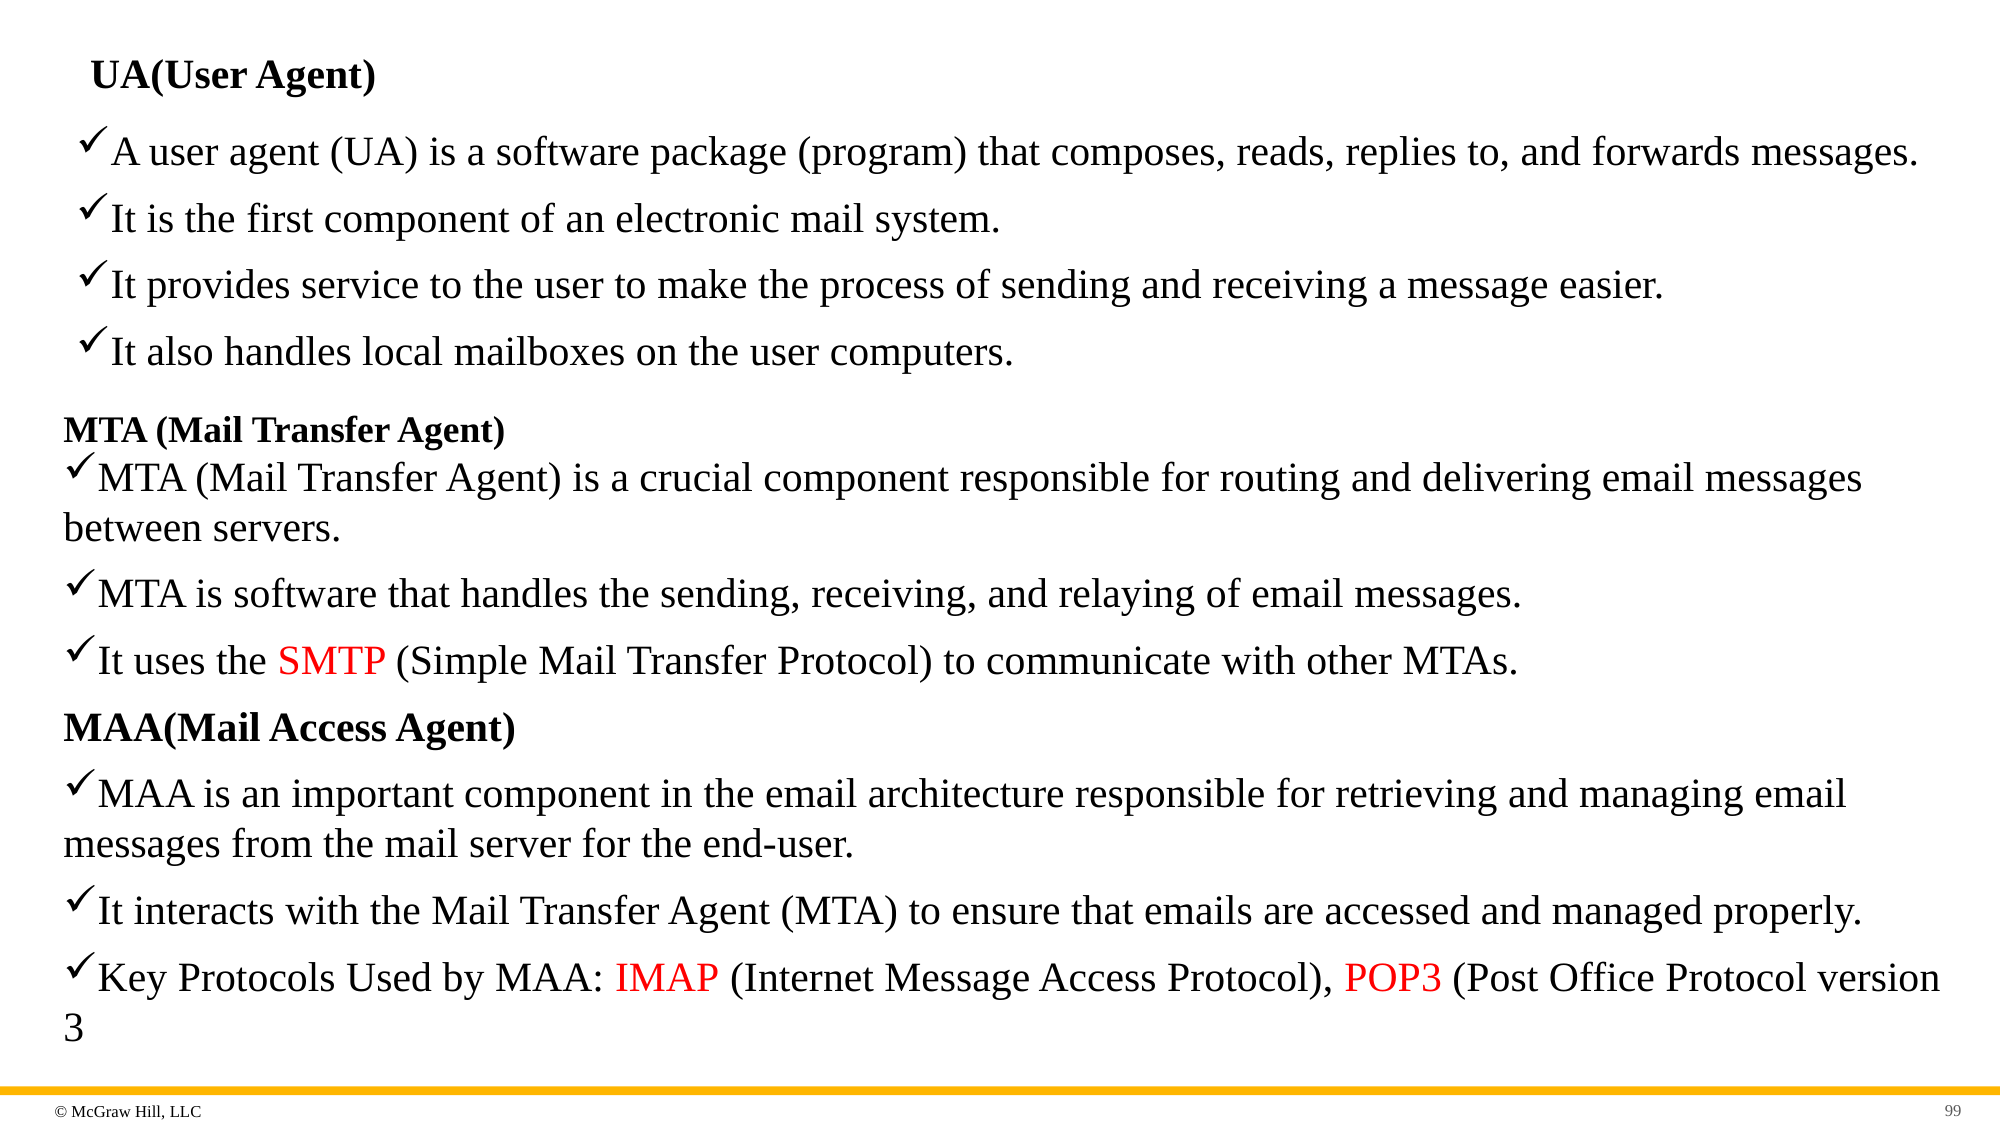

# UA(User Agent)
A user agent (UA) is a software package (program) that composes, reads, replies to, and forwards messages.
It is the first component of an electronic mail system.
It provides service to the user to make the process of sending and receiving a message easier.
It also handles local mailboxes on the user computers.
MTA (Mail Transfer Agent)
MTA (Mail Transfer Agent) is a crucial component responsible for routing and delivering email messages between servers.
MTA is software that handles the sending, receiving, and relaying of email messages.
It uses the SMTP (Simple Mail Transfer Protocol) to communicate with other MTAs.
MAA(Mail Access Agent)
MAA is an important component in the email architecture responsible for retrieving and managing email messages from the mail server for the end-user.
It interacts with the Mail Transfer Agent (MTA) to ensure that emails are accessed and managed properly.
Key Protocols Used by MAA: IMAP (Internet Message Access Protocol), POP3 (Post Office Protocol version 3
99